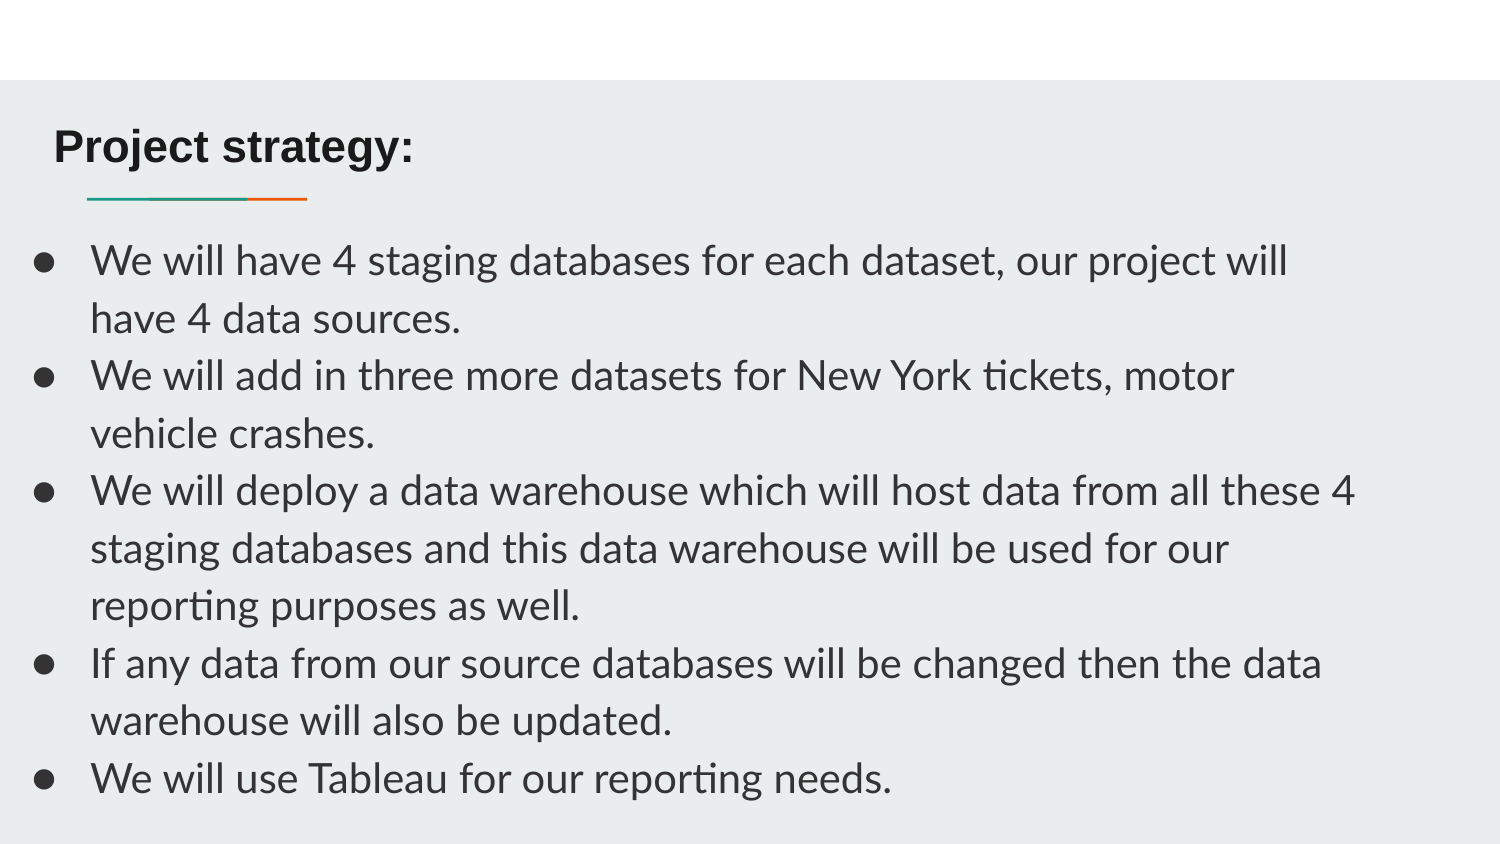

# Project strategy:
We will have 4 staging databases for each dataset, our project will have 4 data sources.
We will add in three more datasets for New York tickets, motor vehicle crashes.
We will deploy a data warehouse which will host data from all these 4 staging databases and this data warehouse will be used for our reporting purposes as well.
If any data from our source databases will be changed then the data warehouse will also be updated.
We will use Tableau for our reporting needs.